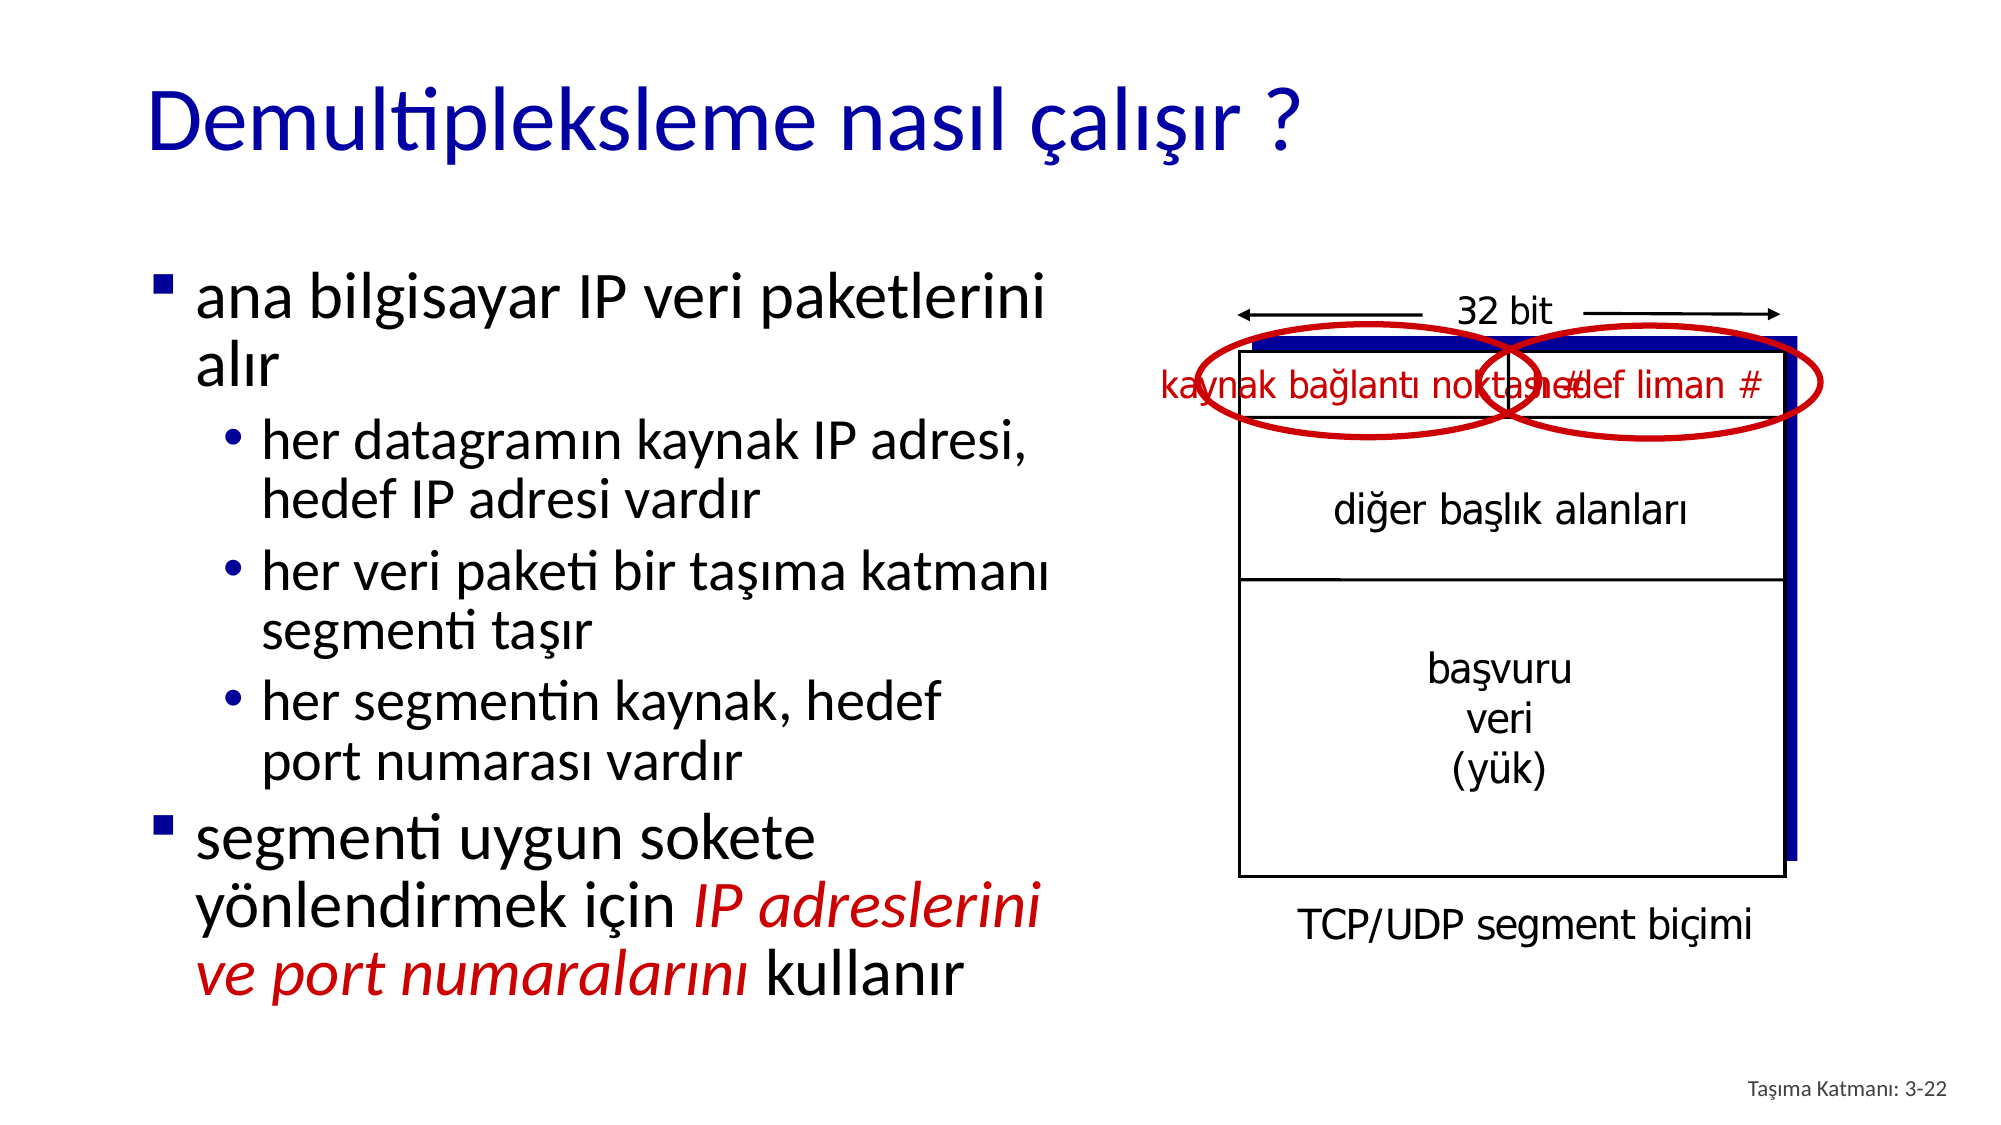

# Demultipleksleme nasıl çalışır ?
ana bilgisayar IP veri paketlerini alır
her datagramın kaynak IP adresi, hedef IP adresi vardır
her veri paketi bir taşıma katmanı segmenti taşır
her segmentin kaynak, hedef port numarası vardır
segmenti uygun sokete yönlendirmek için IP adreslerini ve port numaralarını kullanır
32 bit

kaynak bağlantı noktası #
hedef liman #

diğer başlık alanları

başvuru
veri
(yük)
TCP/UDP segment biçimi

Taşıma Katmanı: 3-22